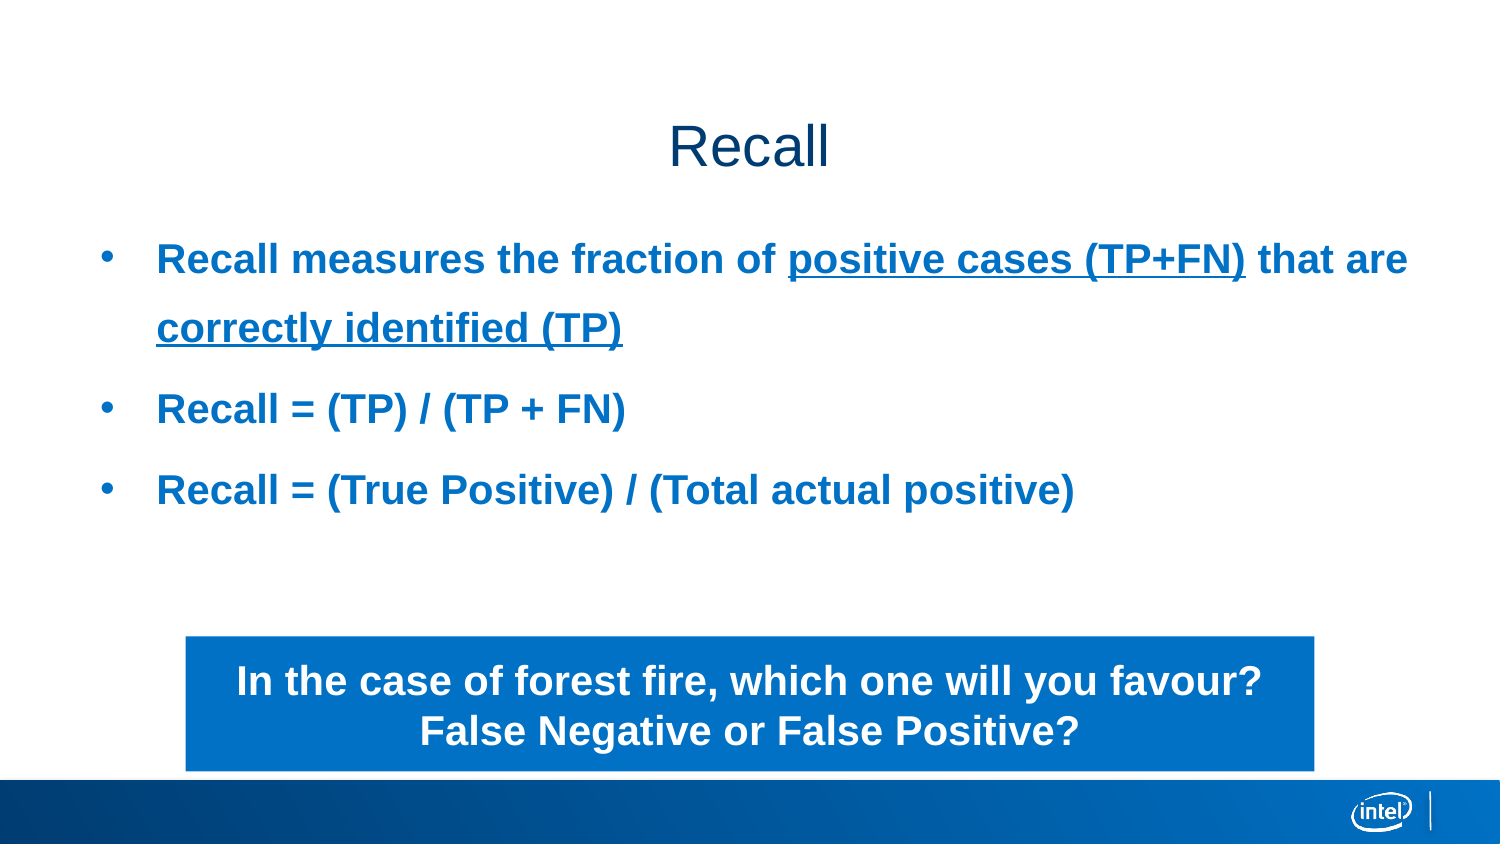

# Recall
Recall measures the fraction of positive cases (TP+FN) that are correctly identified (TP)
Recall = (TP) / (TP + FN)
Recall = (True Positive) / (Total actual positive)
In the case of forest fire, which one will you favour? False Negative or False Positive?